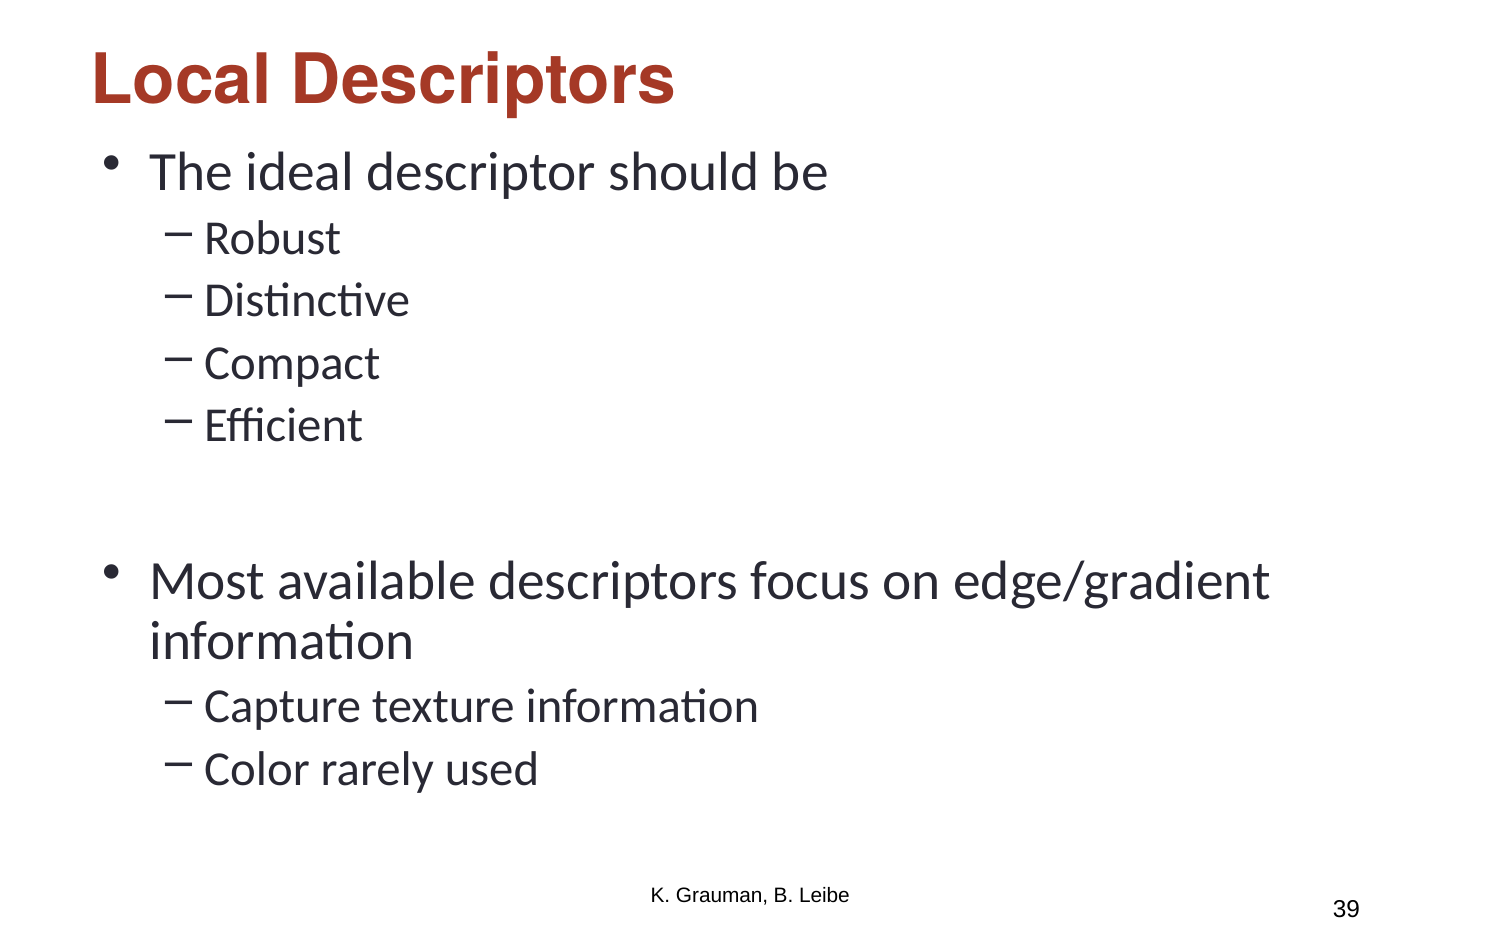

Local Descriptors
The ideal descriptor should be
Robust
Distinctive
Compact
Efficient

Most available descriptors focus on edge/gradient information
Capture texture information
Color rarely used
K. Grauman, B. Leibe
39